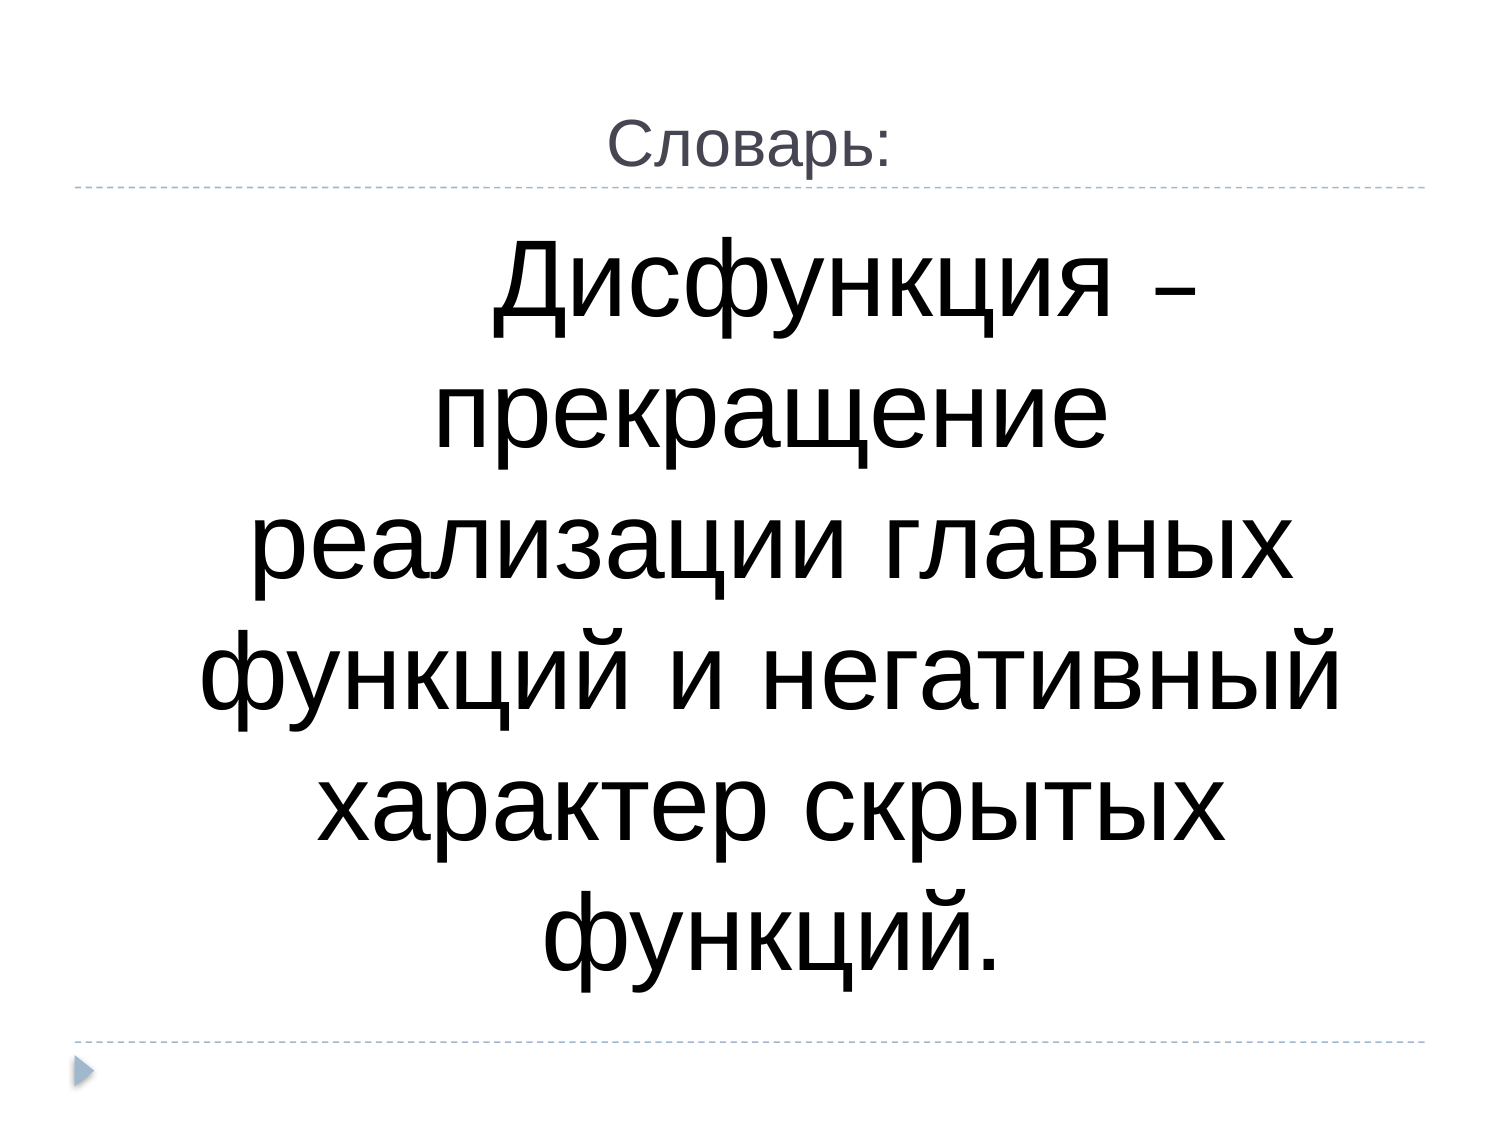

# Словарь:
      Дисфункция – прекращение реализации главных функций и негативный характер скрытых функций.